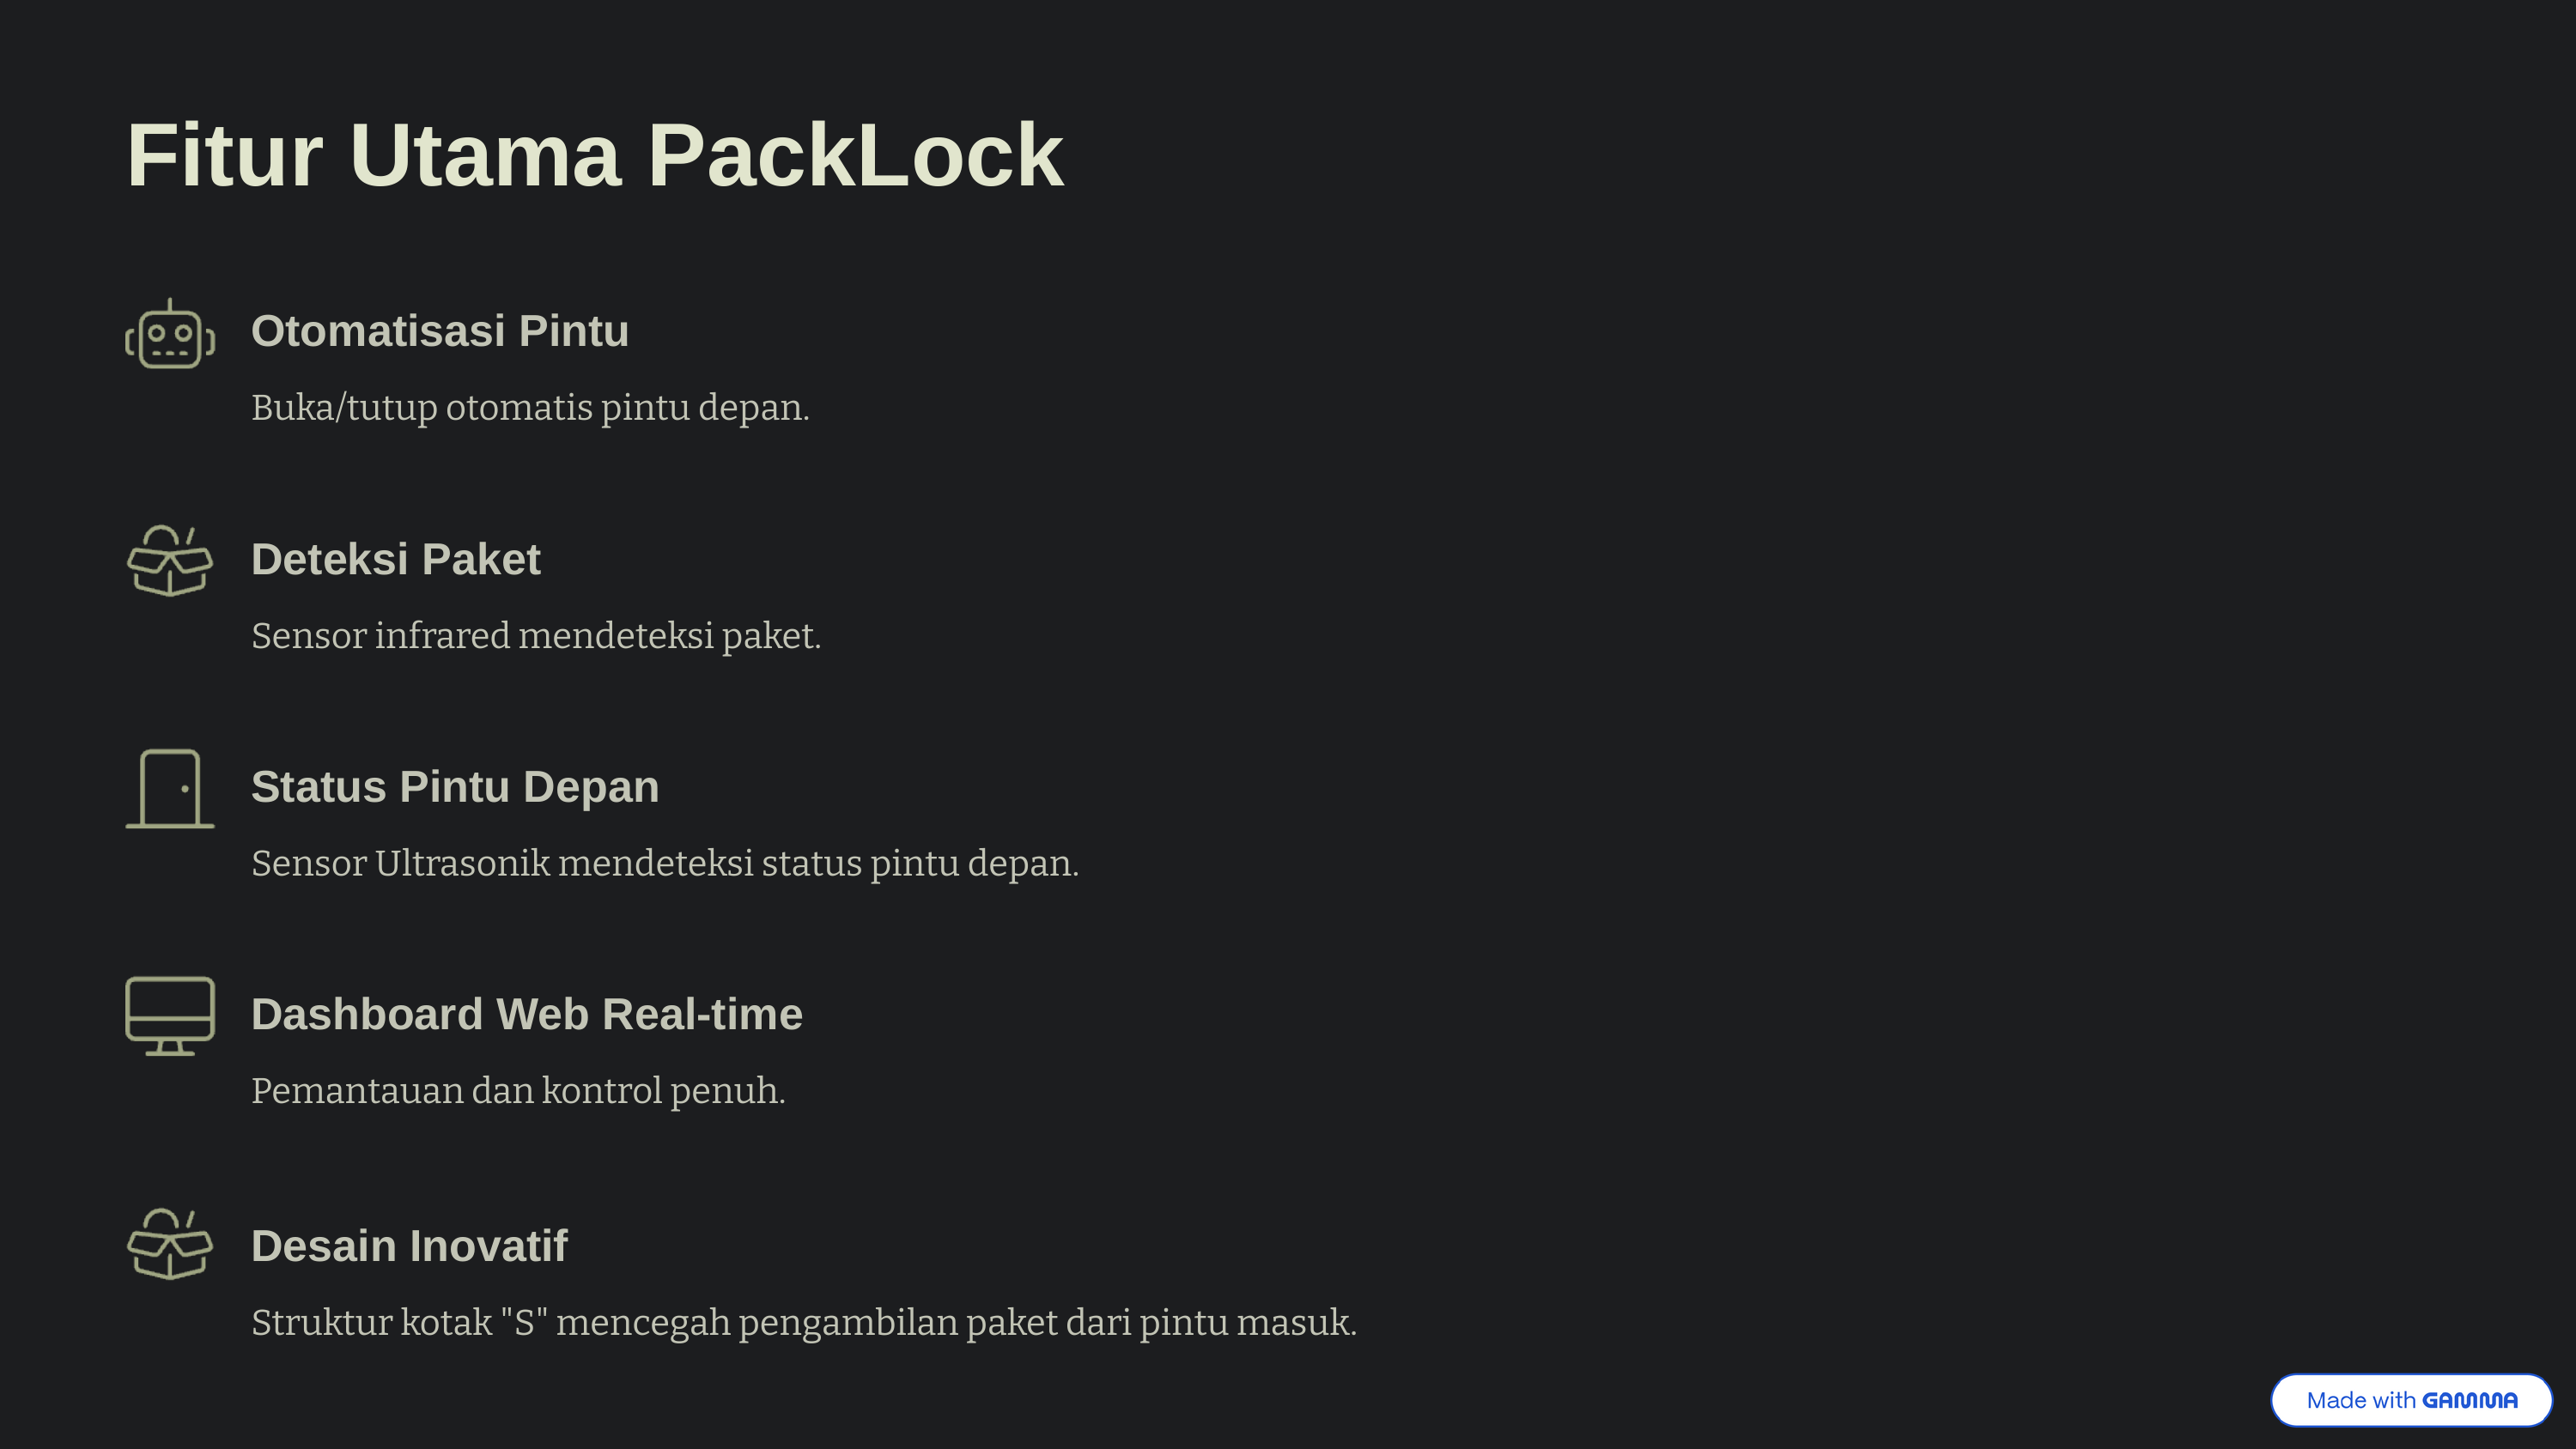

Fitur Utama PackLock

Otomatisasi Pintu
Buka/tutup otomatis pintu depan.

Deteksi Paket
Sensor infrared mendeteksi paket.

Status Pintu Depan
Sensor Ultrasonik mendeteksi status pintu depan.

Dashboard Web Real-time
Pemantauan dan kontrol penuh.

Desain Inovatif
Struktur kotak "S" mencegah pengambilan paket dari pintu masuk.